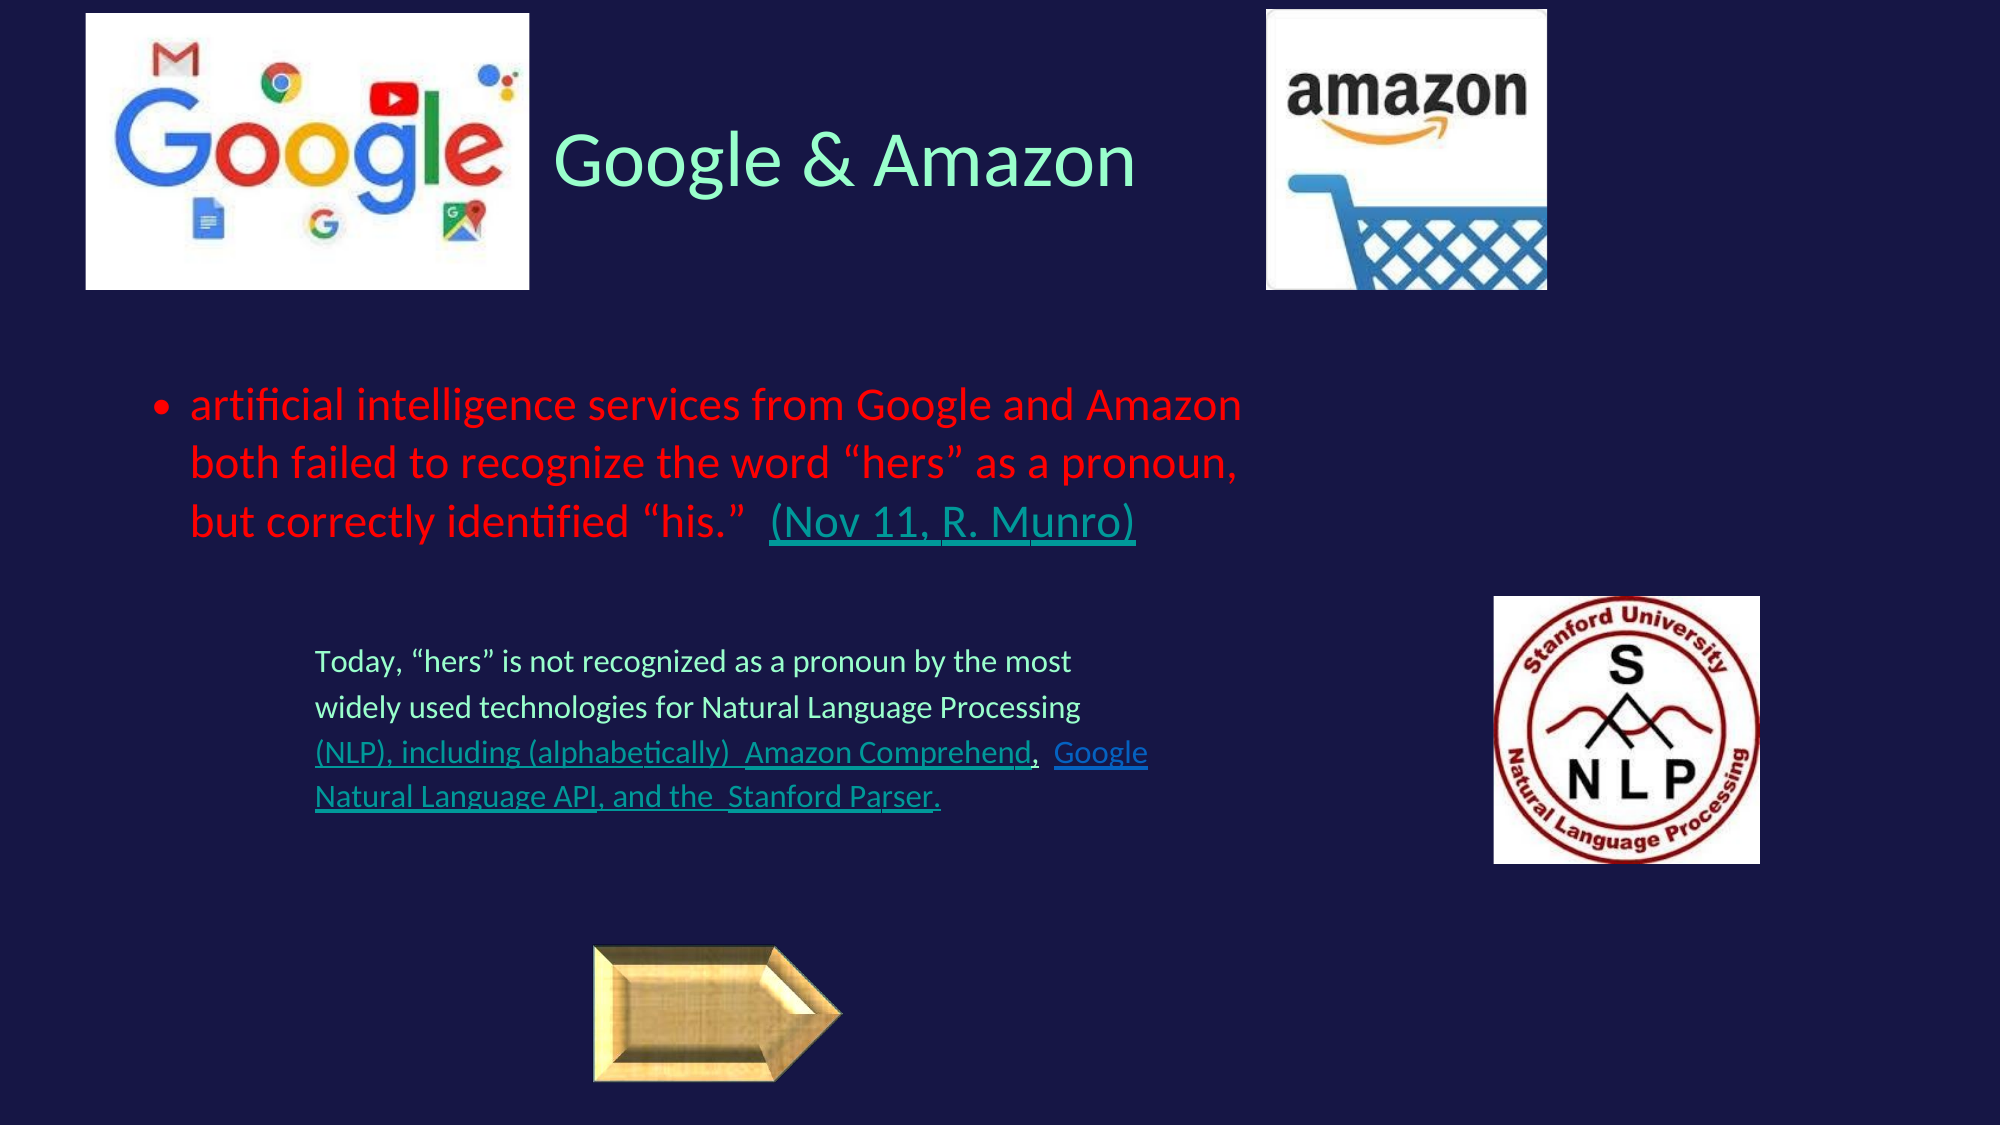

Google & Amazon
•
artificial intelligence services from Google and Amazon
both failed to recognize the word “hers” as a pronoun,
but correctly identified “his.” (Nov 11, R. Munro)

Today, “hers” is not recognized as a pronoun by the most
widely used technologies for Natural Language Processing
(NLP), including (alphabetically)  Amazon Comprehend,  Google

Natural Language API, and the  Stanford Parser.